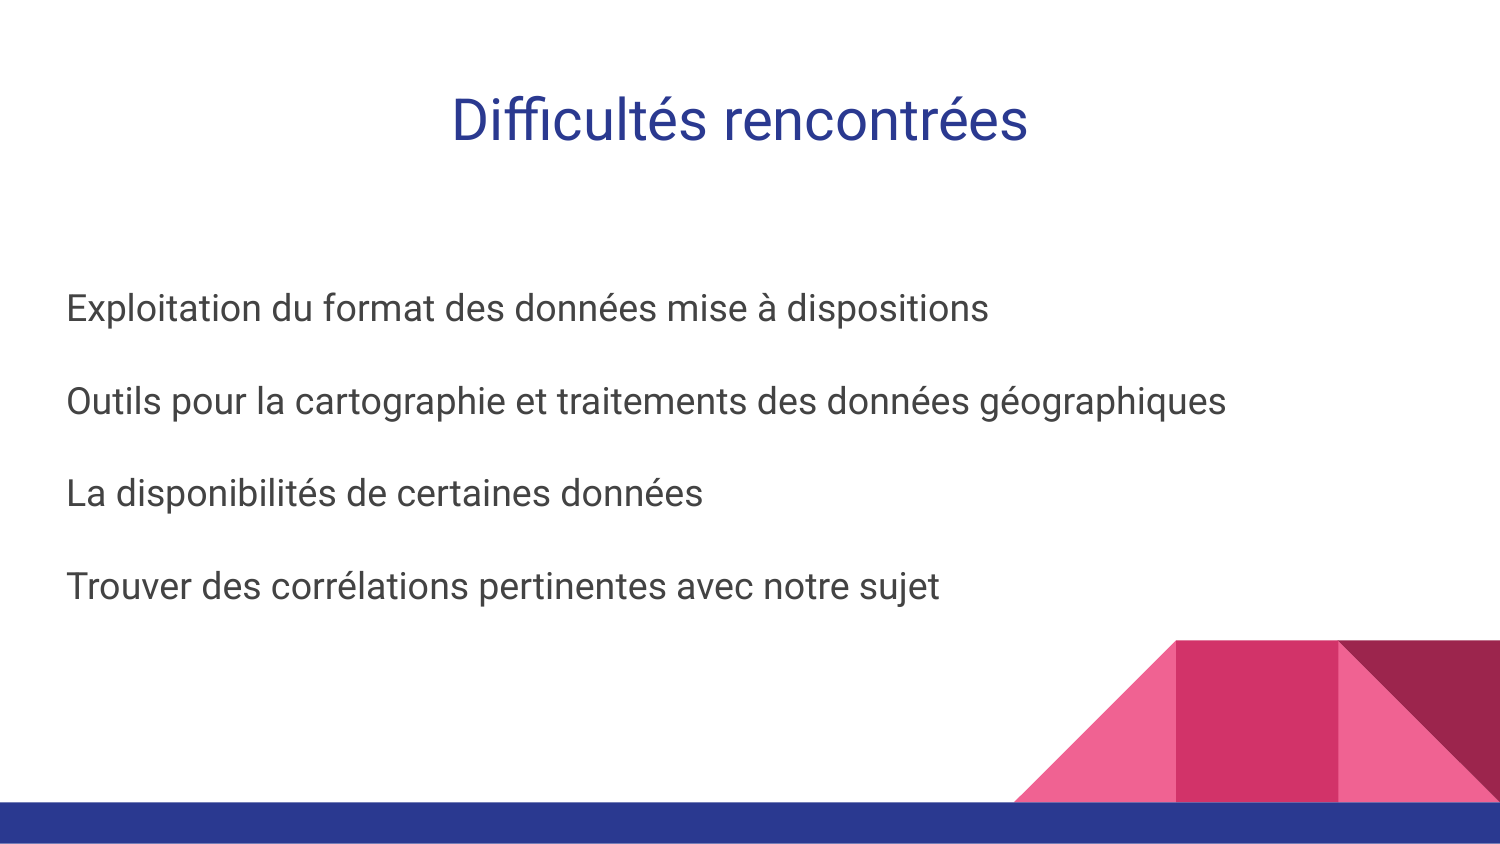

# Difficultés rencontrées
Exploitation du format des données mise à dispositions
Outils pour la cartographie et traitements des données géographiques
La disponibilités de certaines données
Trouver des corrélations pertinentes avec notre sujet